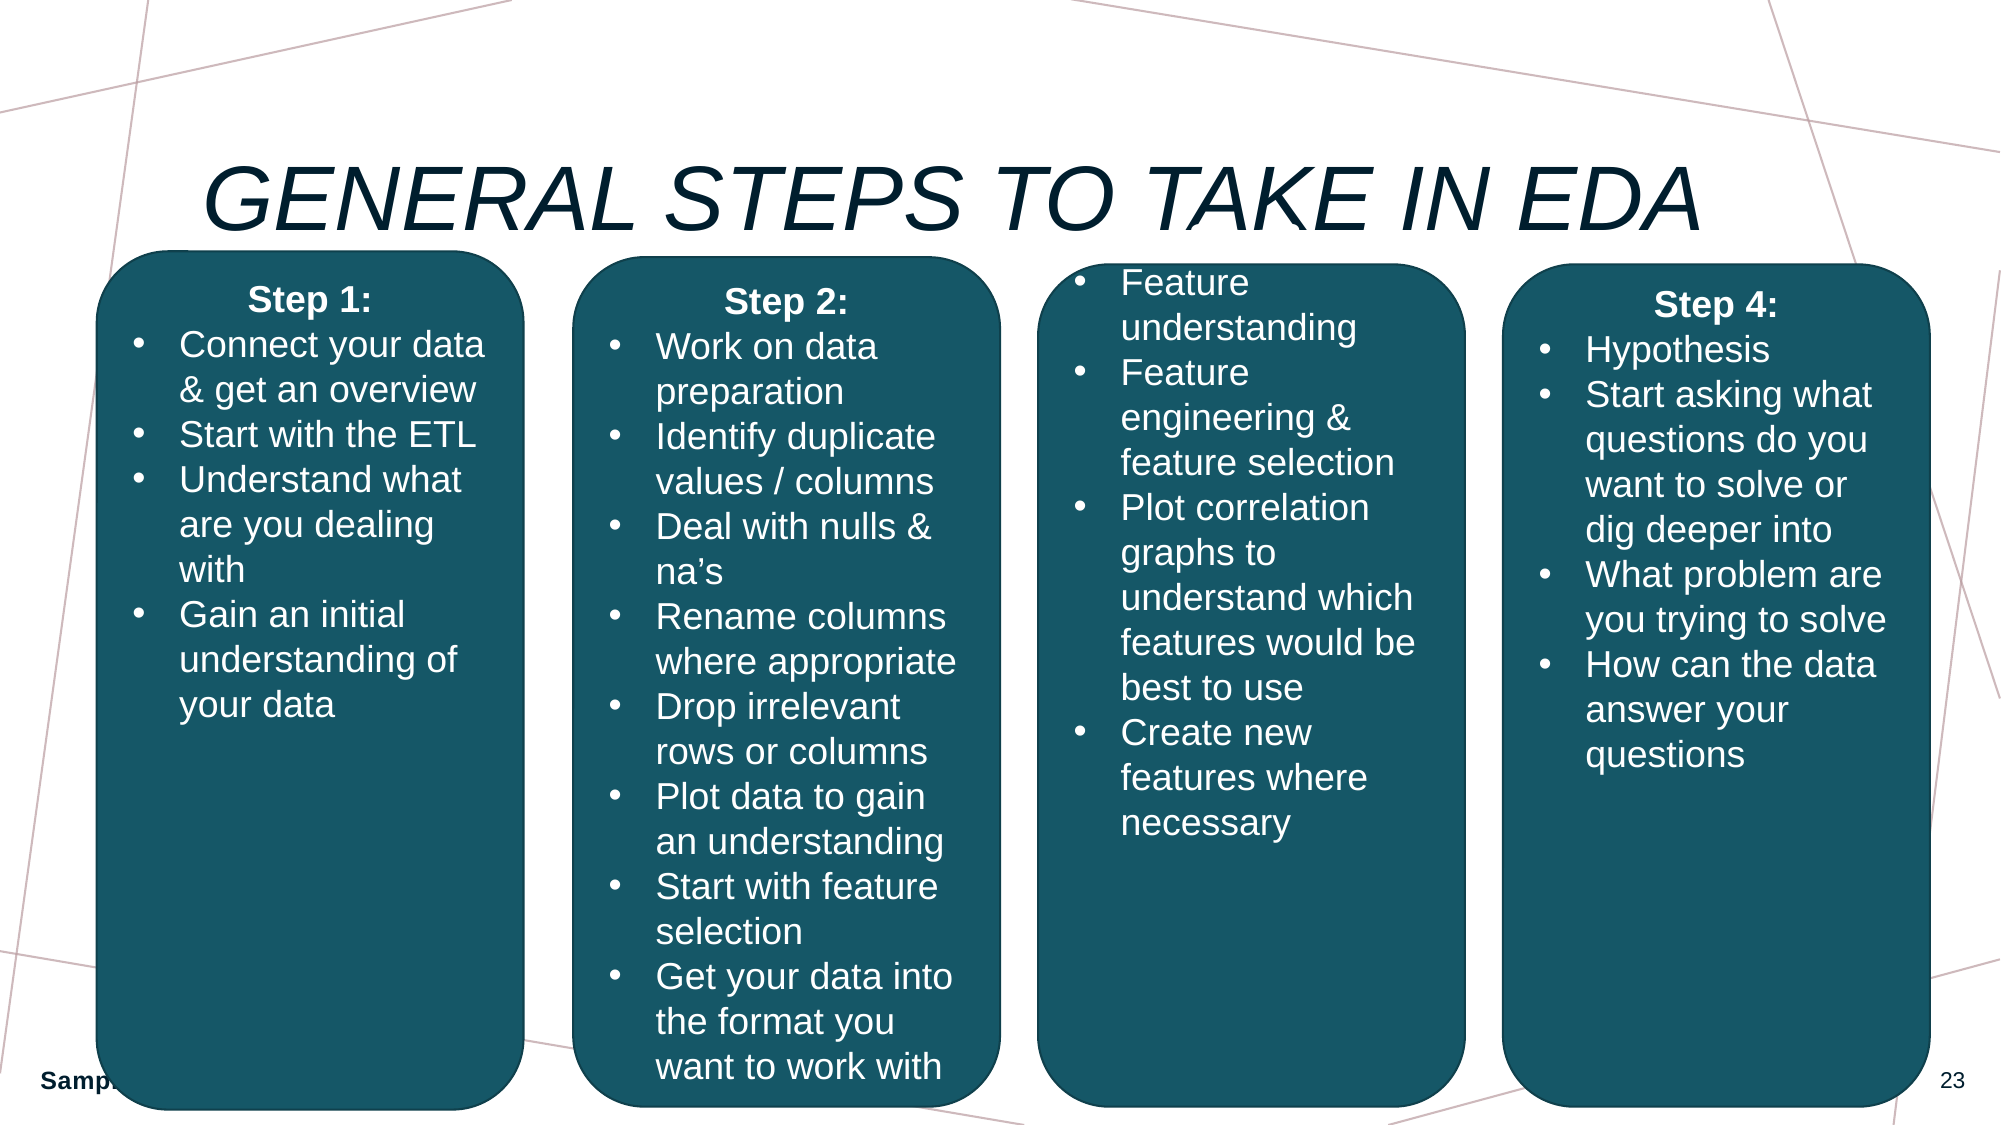

# General steps to take in eda
Step 1:
Connect your data & get an overview
Start with the ETL
Understand what are you dealing with
Gain an initial understanding of your data

Step 2:
Work on data preparation
Identify duplicate values / columns
Deal with nulls & na’s
Rename columns where appropriate
Drop irrelevant rows or columns
Plot data to gain an understanding
Start with feature selection
Get your data into the format you want to work with

Step 3:
Feature understanding
Feature engineering & feature selection
Plot correlation graphs to understand which features would be best to use
Create new features where necessary

Step 4:
Hypothesis
Start asking what questions do you want to solve or dig deeper into
What problem are you trying to solve
How can the data answer your questions

Sample Footer Text
2/7/20XX
23